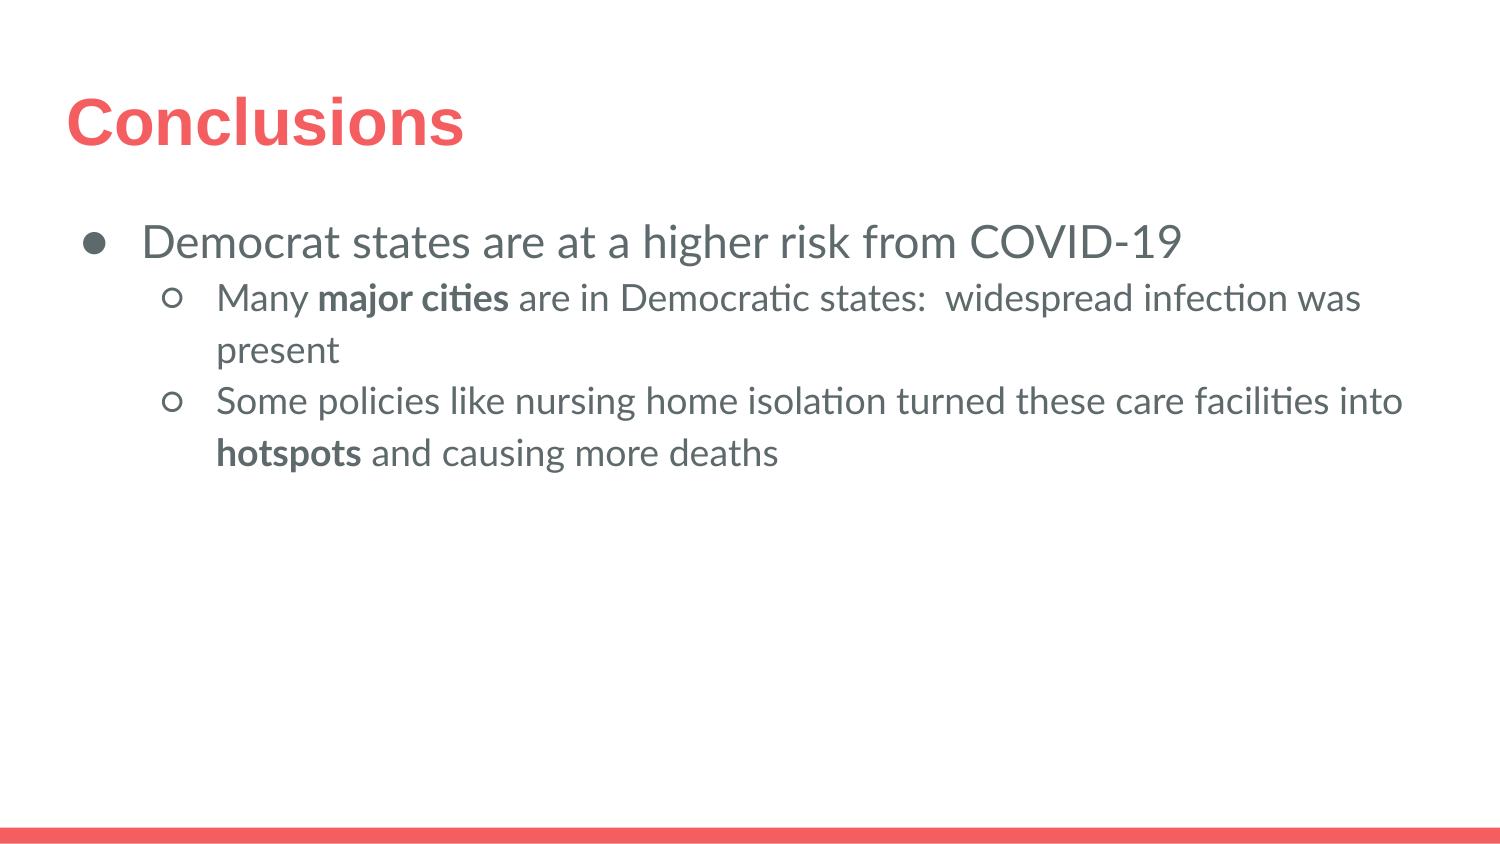

# Conclusions
Democrat states are at a higher risk from COVID-19
Many major cities are in Democratic states:  widespread infection was present
Some policies like nursing home isolation turned these care facilities into hotspots and causing more deaths